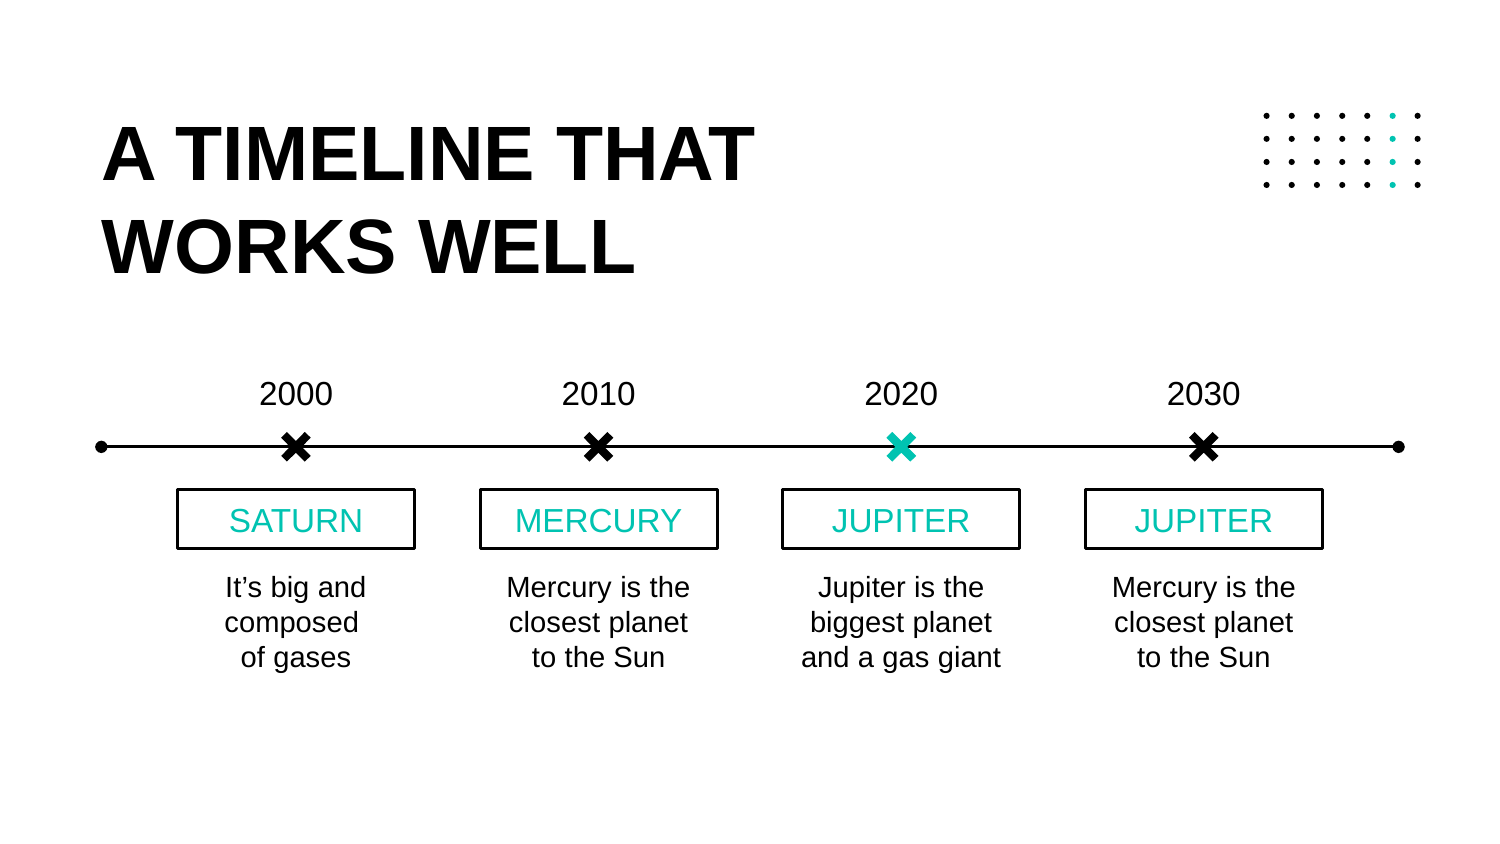

# A TIMELINE THAT
WORKS WELL
2000
2010
2020
2030

SATURN
MERCURY
JUPITER
JUPITER
It’s big and
composed
of gases
Mercury is the closest planet to the Sun
Jupiter is the biggest planet and a gas giant

Mercury is the closest planet to the Sun